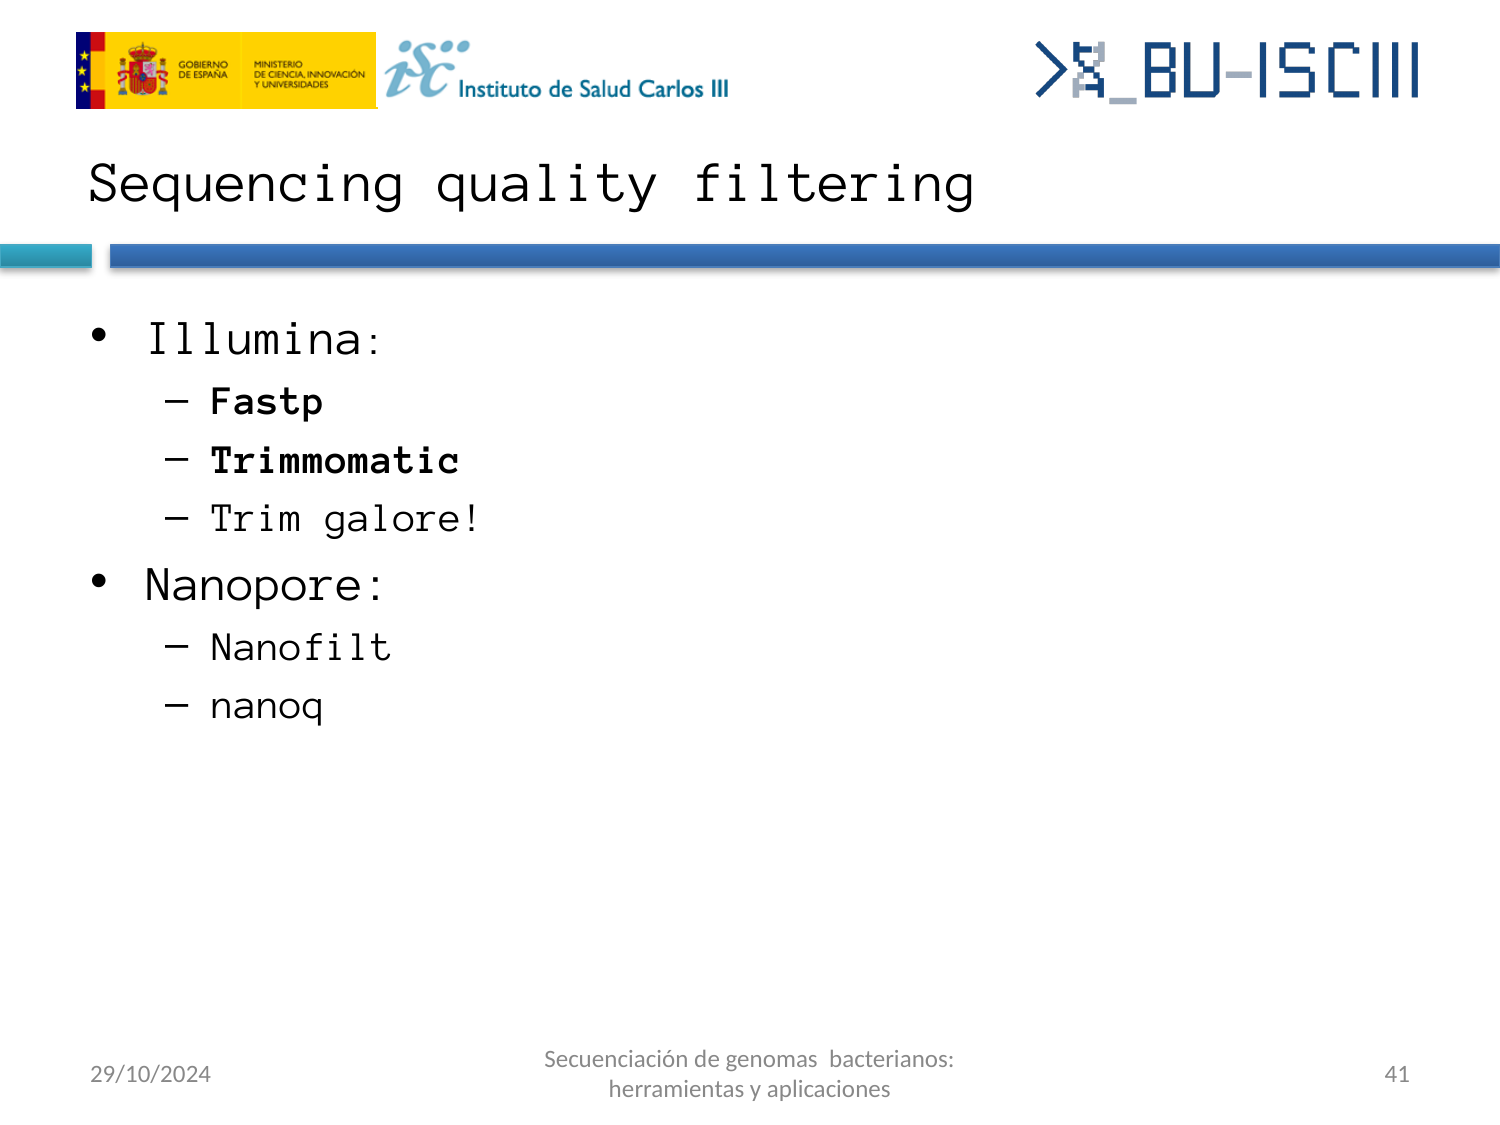

# Sequencing quality filtering
Illumina:
Fastp
Trimmomatic
Trim galore!
Nanopore:
Nanofilt
nanoq
29/10/2024
Secuenciación de genomas  bacterianos: herramientas y aplicaciones
41